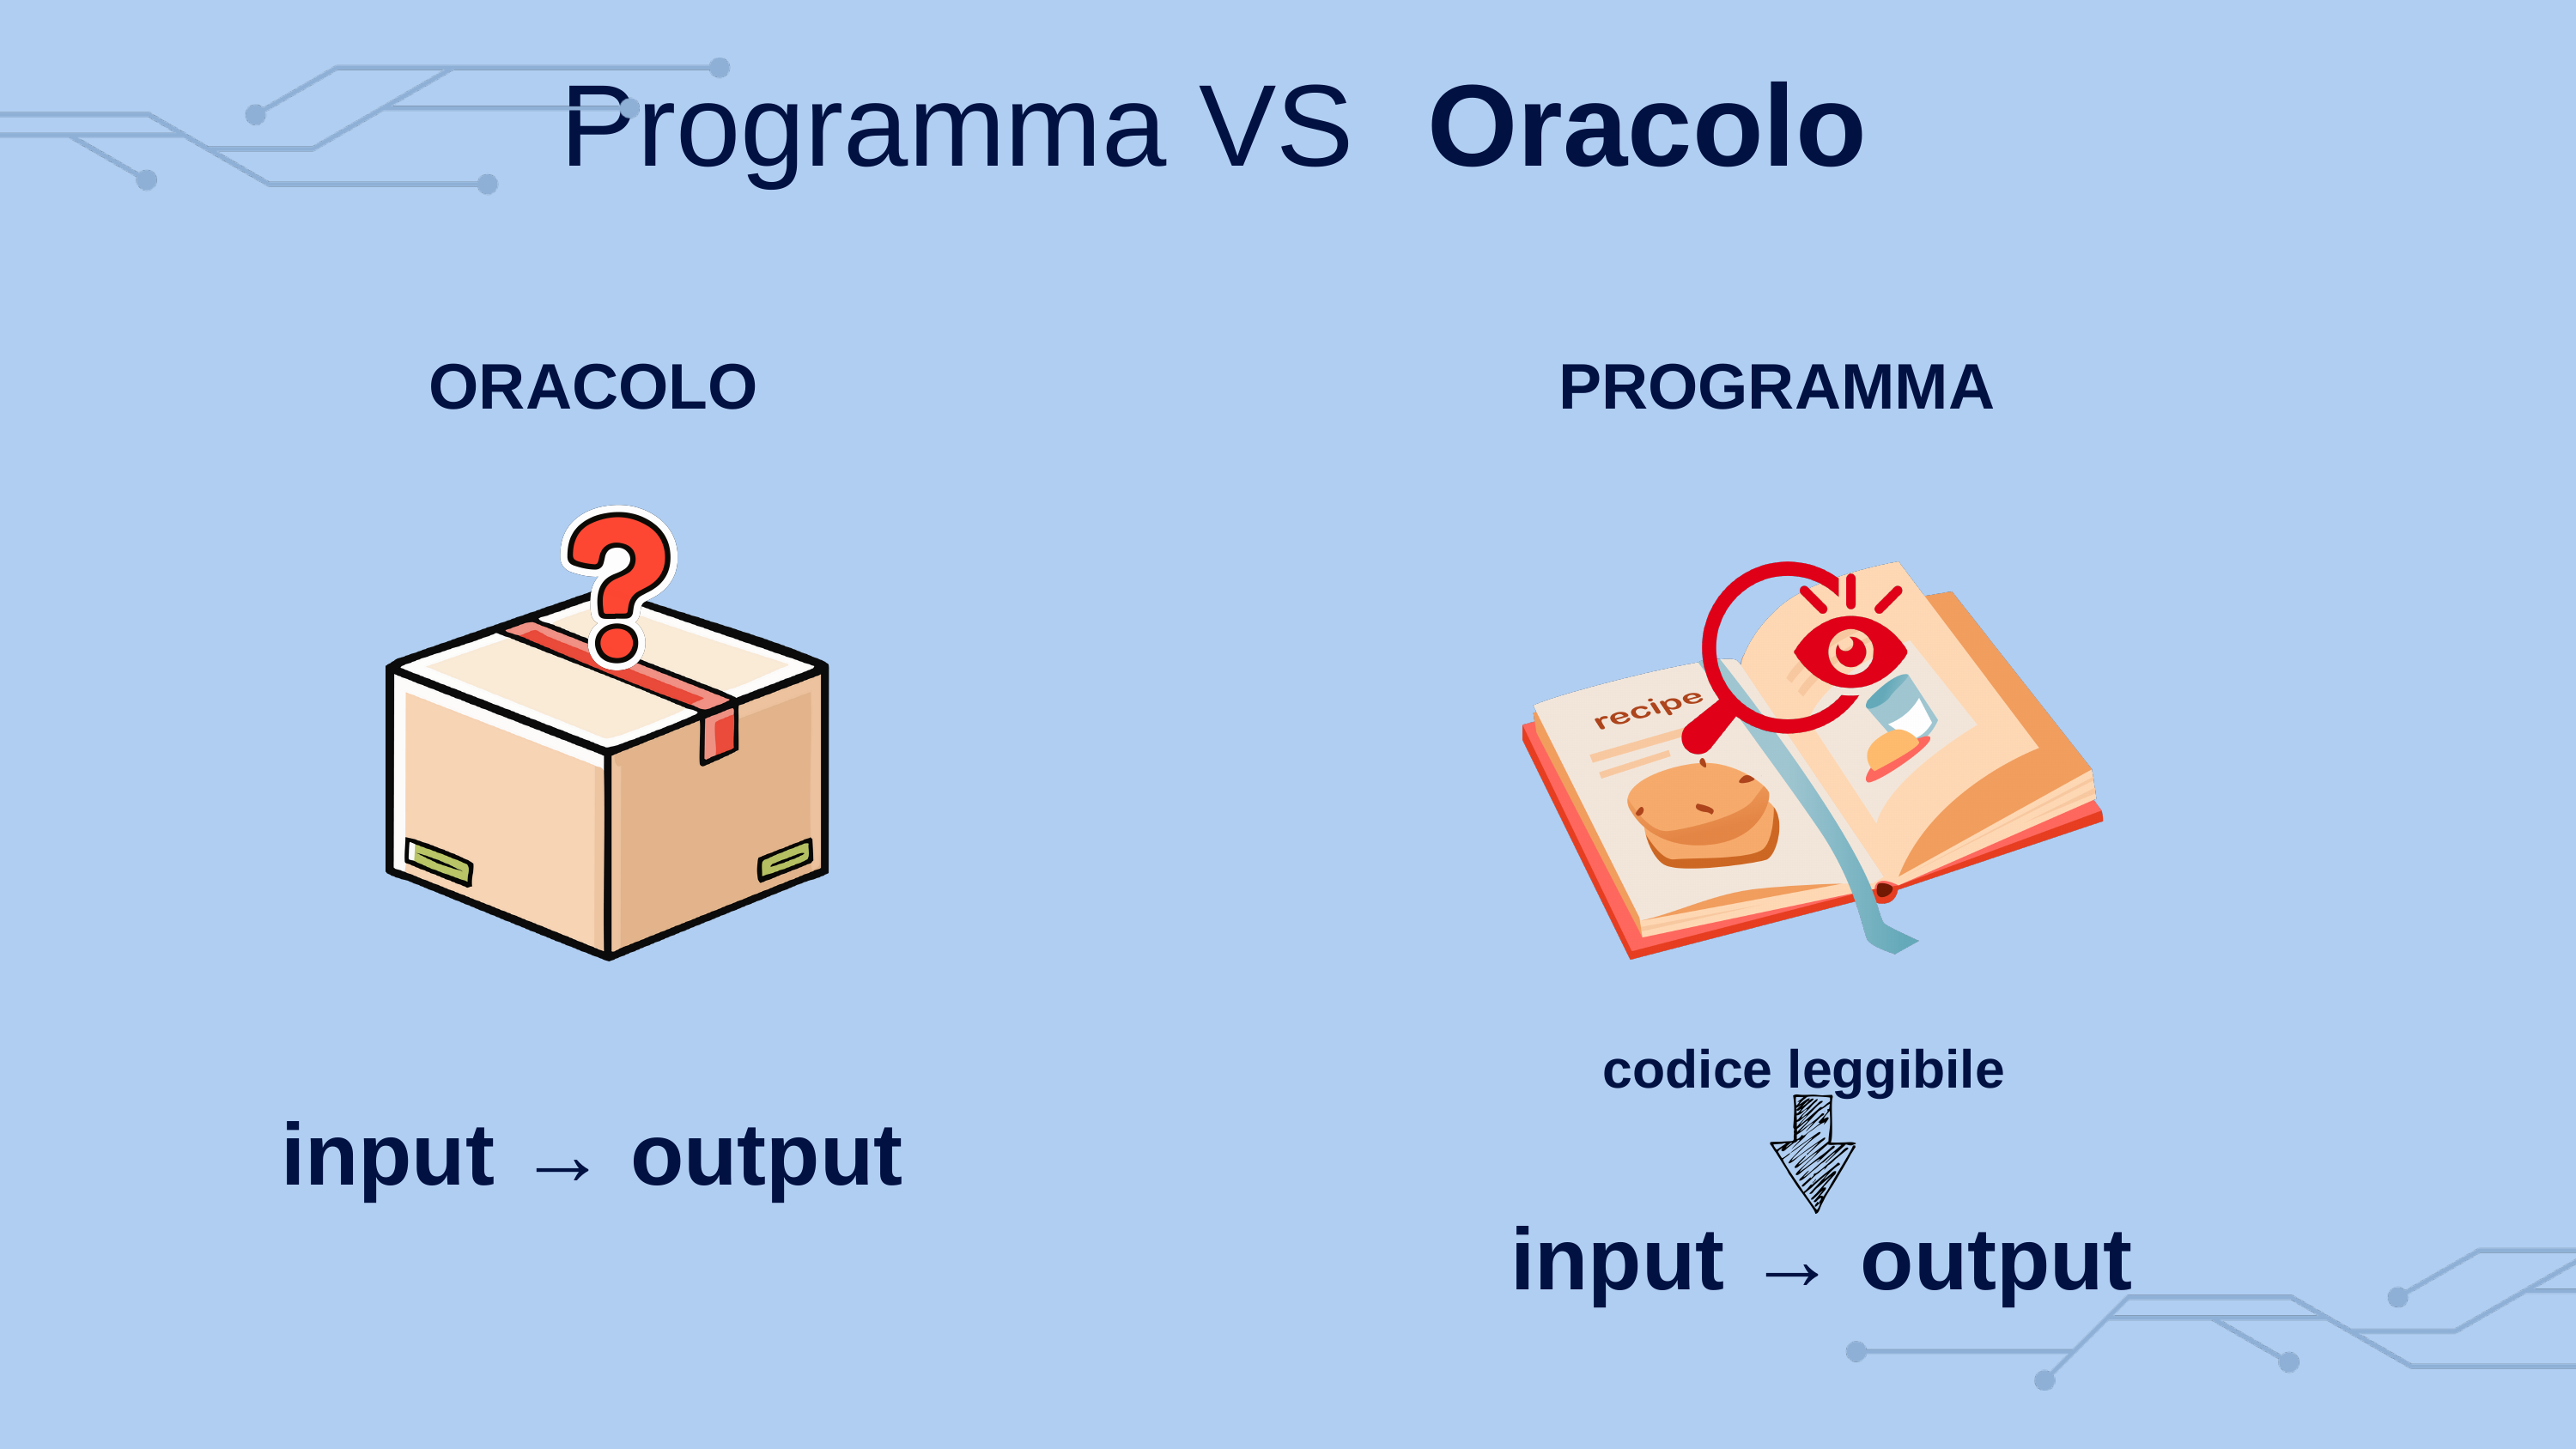

Oracolo
Programma VS
ORACOLO
PROGRAMMA

codice leggibile
input → output

input → output